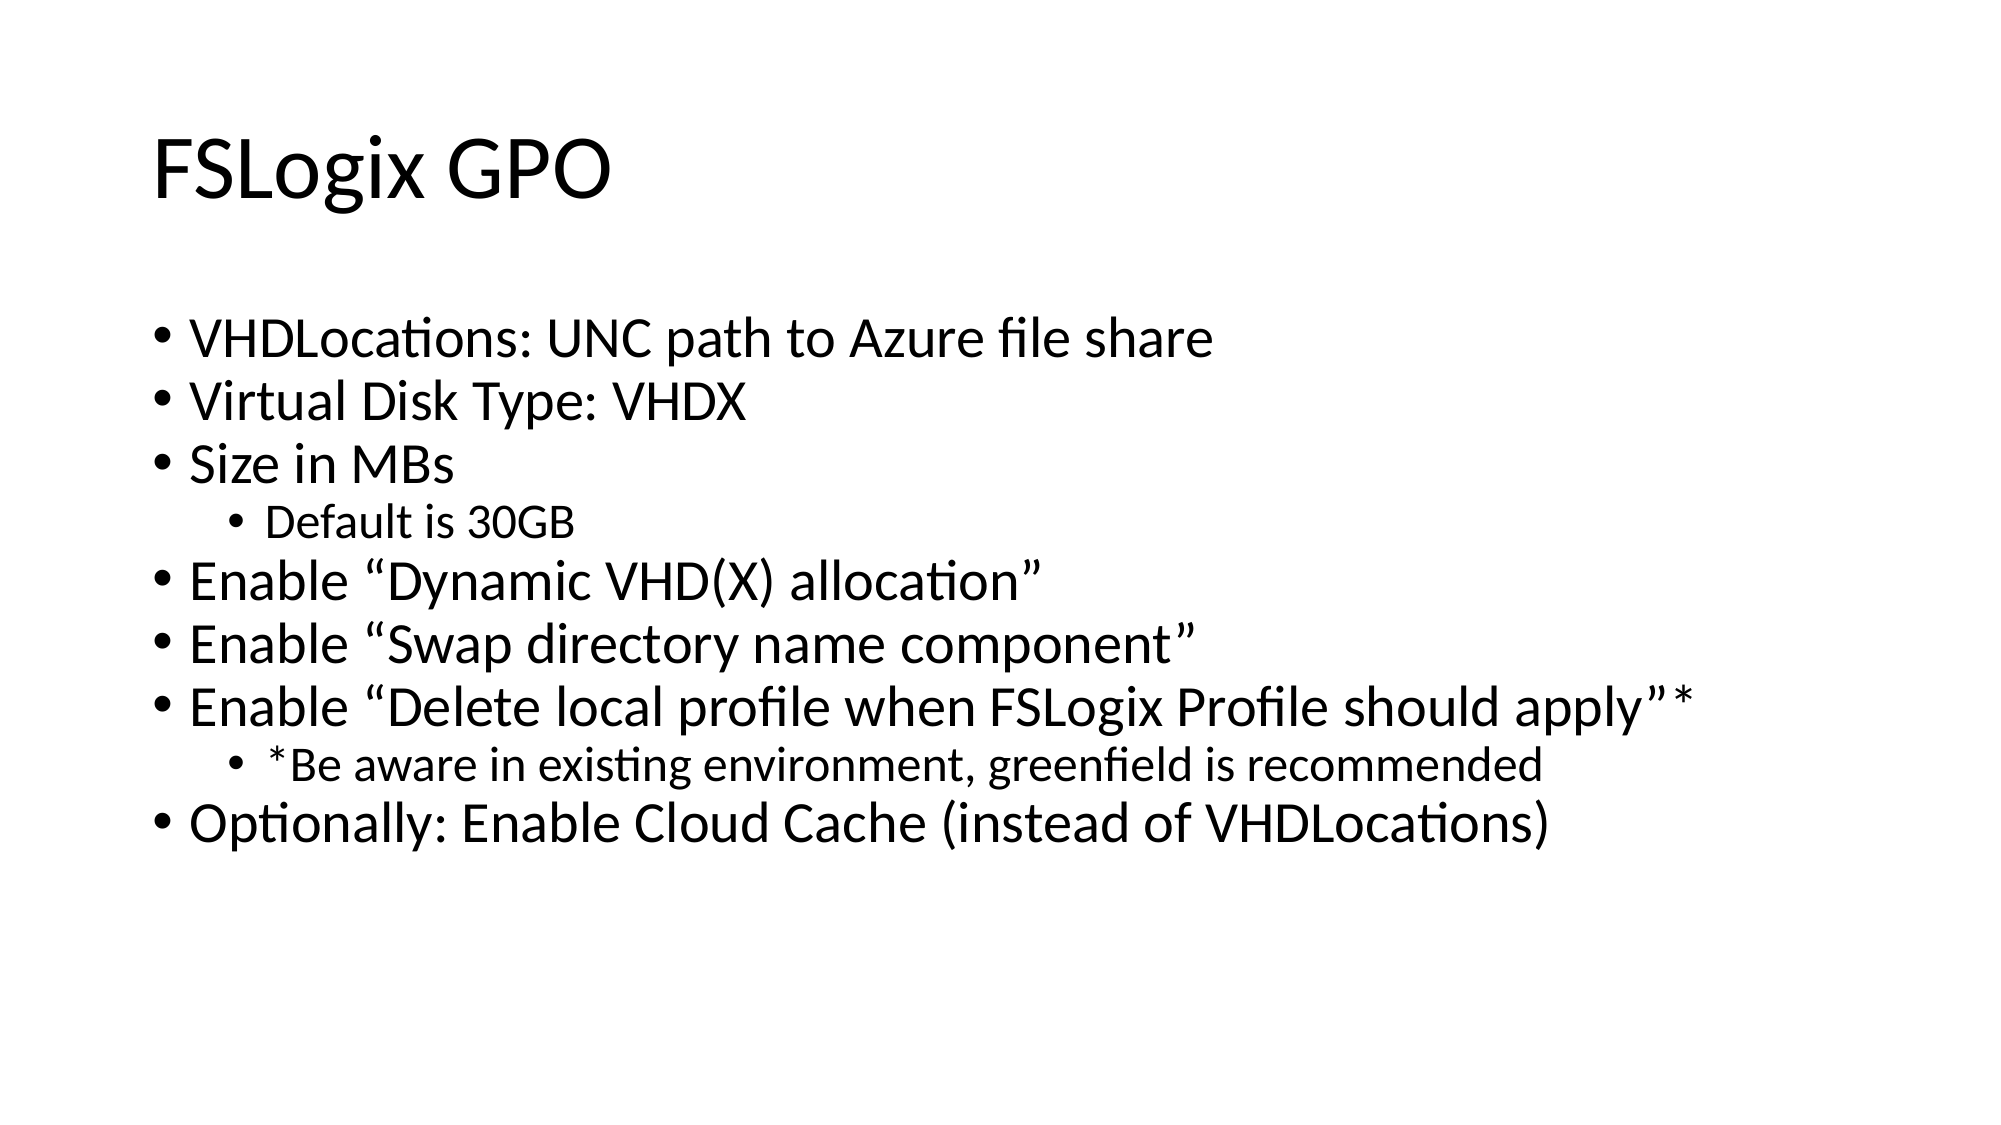

# FSLogix GPO
VHDLocations: UNC path to Azure file share
Virtual Disk Type: VHDX
Size in MBs
Default is 30GB
Enable “Dynamic VHD(X) allocation”
Enable “Swap directory name component”
Enable “Delete local profile when FSLogix Profile should apply”*
*Be aware in existing environment, greenfield is recommended
Optionally: Enable Cloud Cache (instead of VHDLocations)